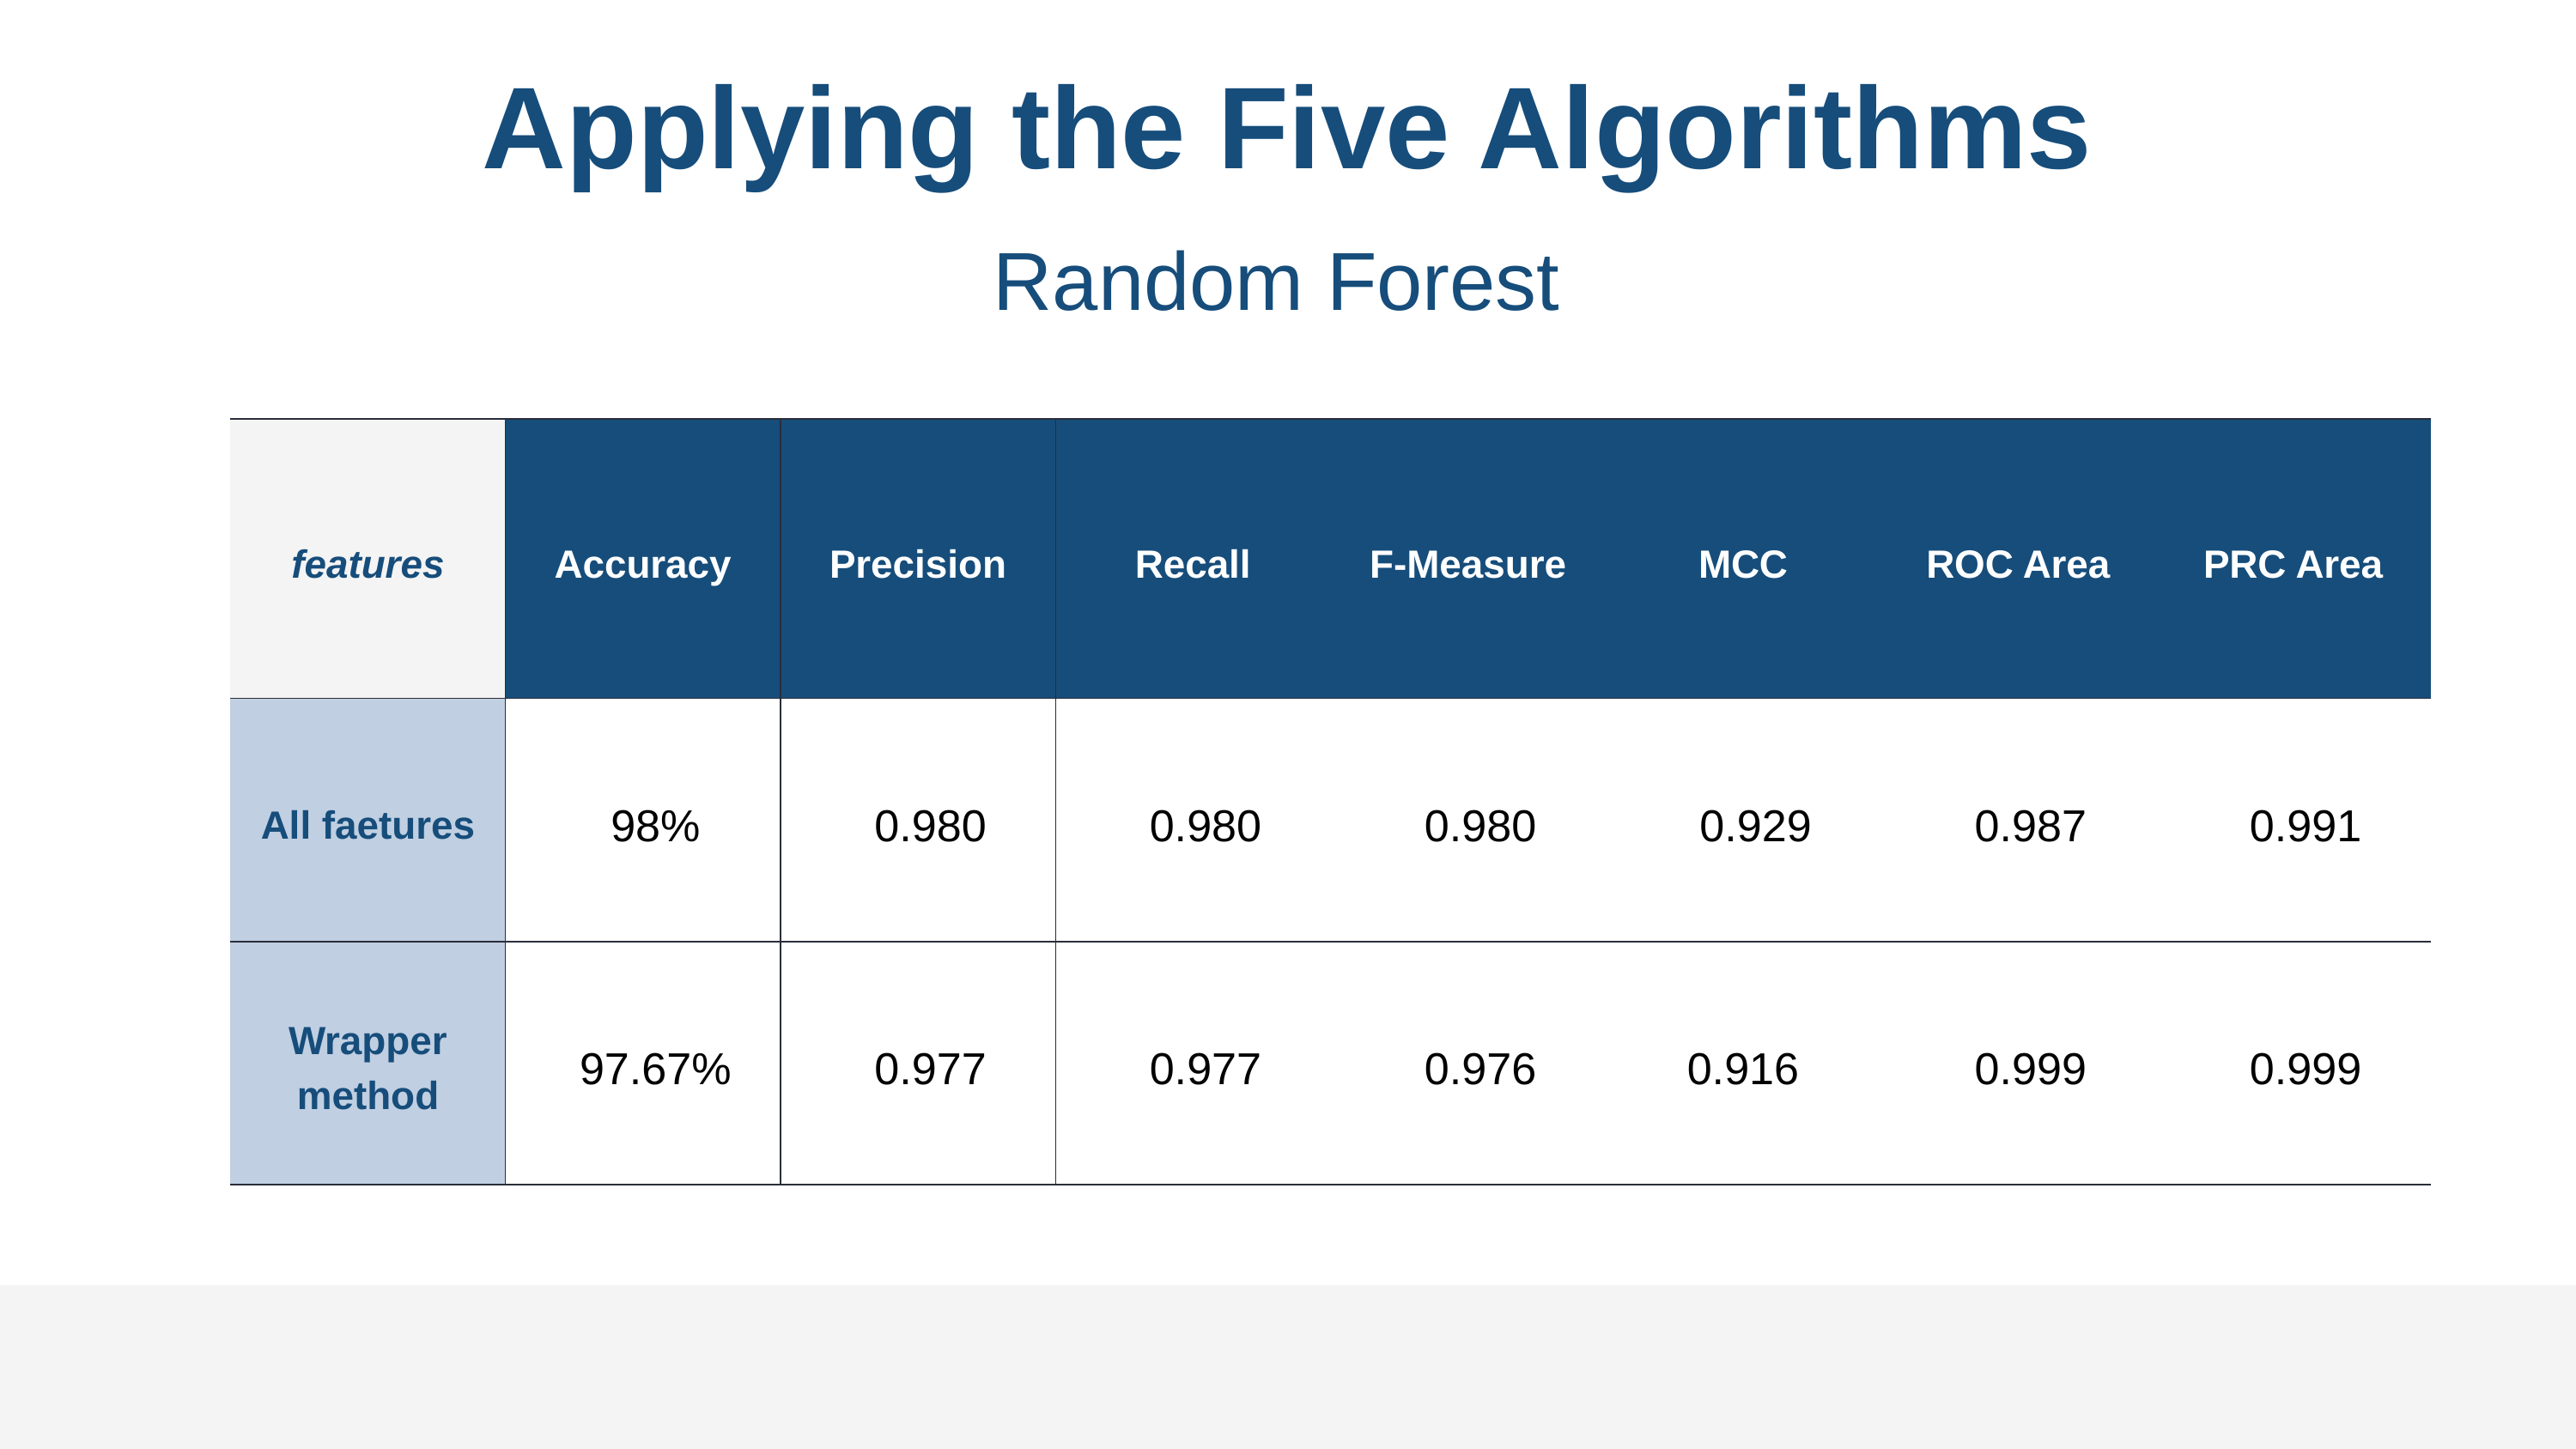

Applying the Five Algorithms
Random Forest
| features | Accuracy | Precision | Recall | F-Measure | MCC | ROC Area | PRC Area |
| --- | --- | --- | --- | --- | --- | --- | --- |
| All faetures | 98% | 0.980 | 0.980 | 0.980 | 0.929 | 0.987 | 0.991 |
| Wrapper method | 97.67% | 0.977 | 0.977 | 0.976 | 0.916 | 0.999 | 0.999 |